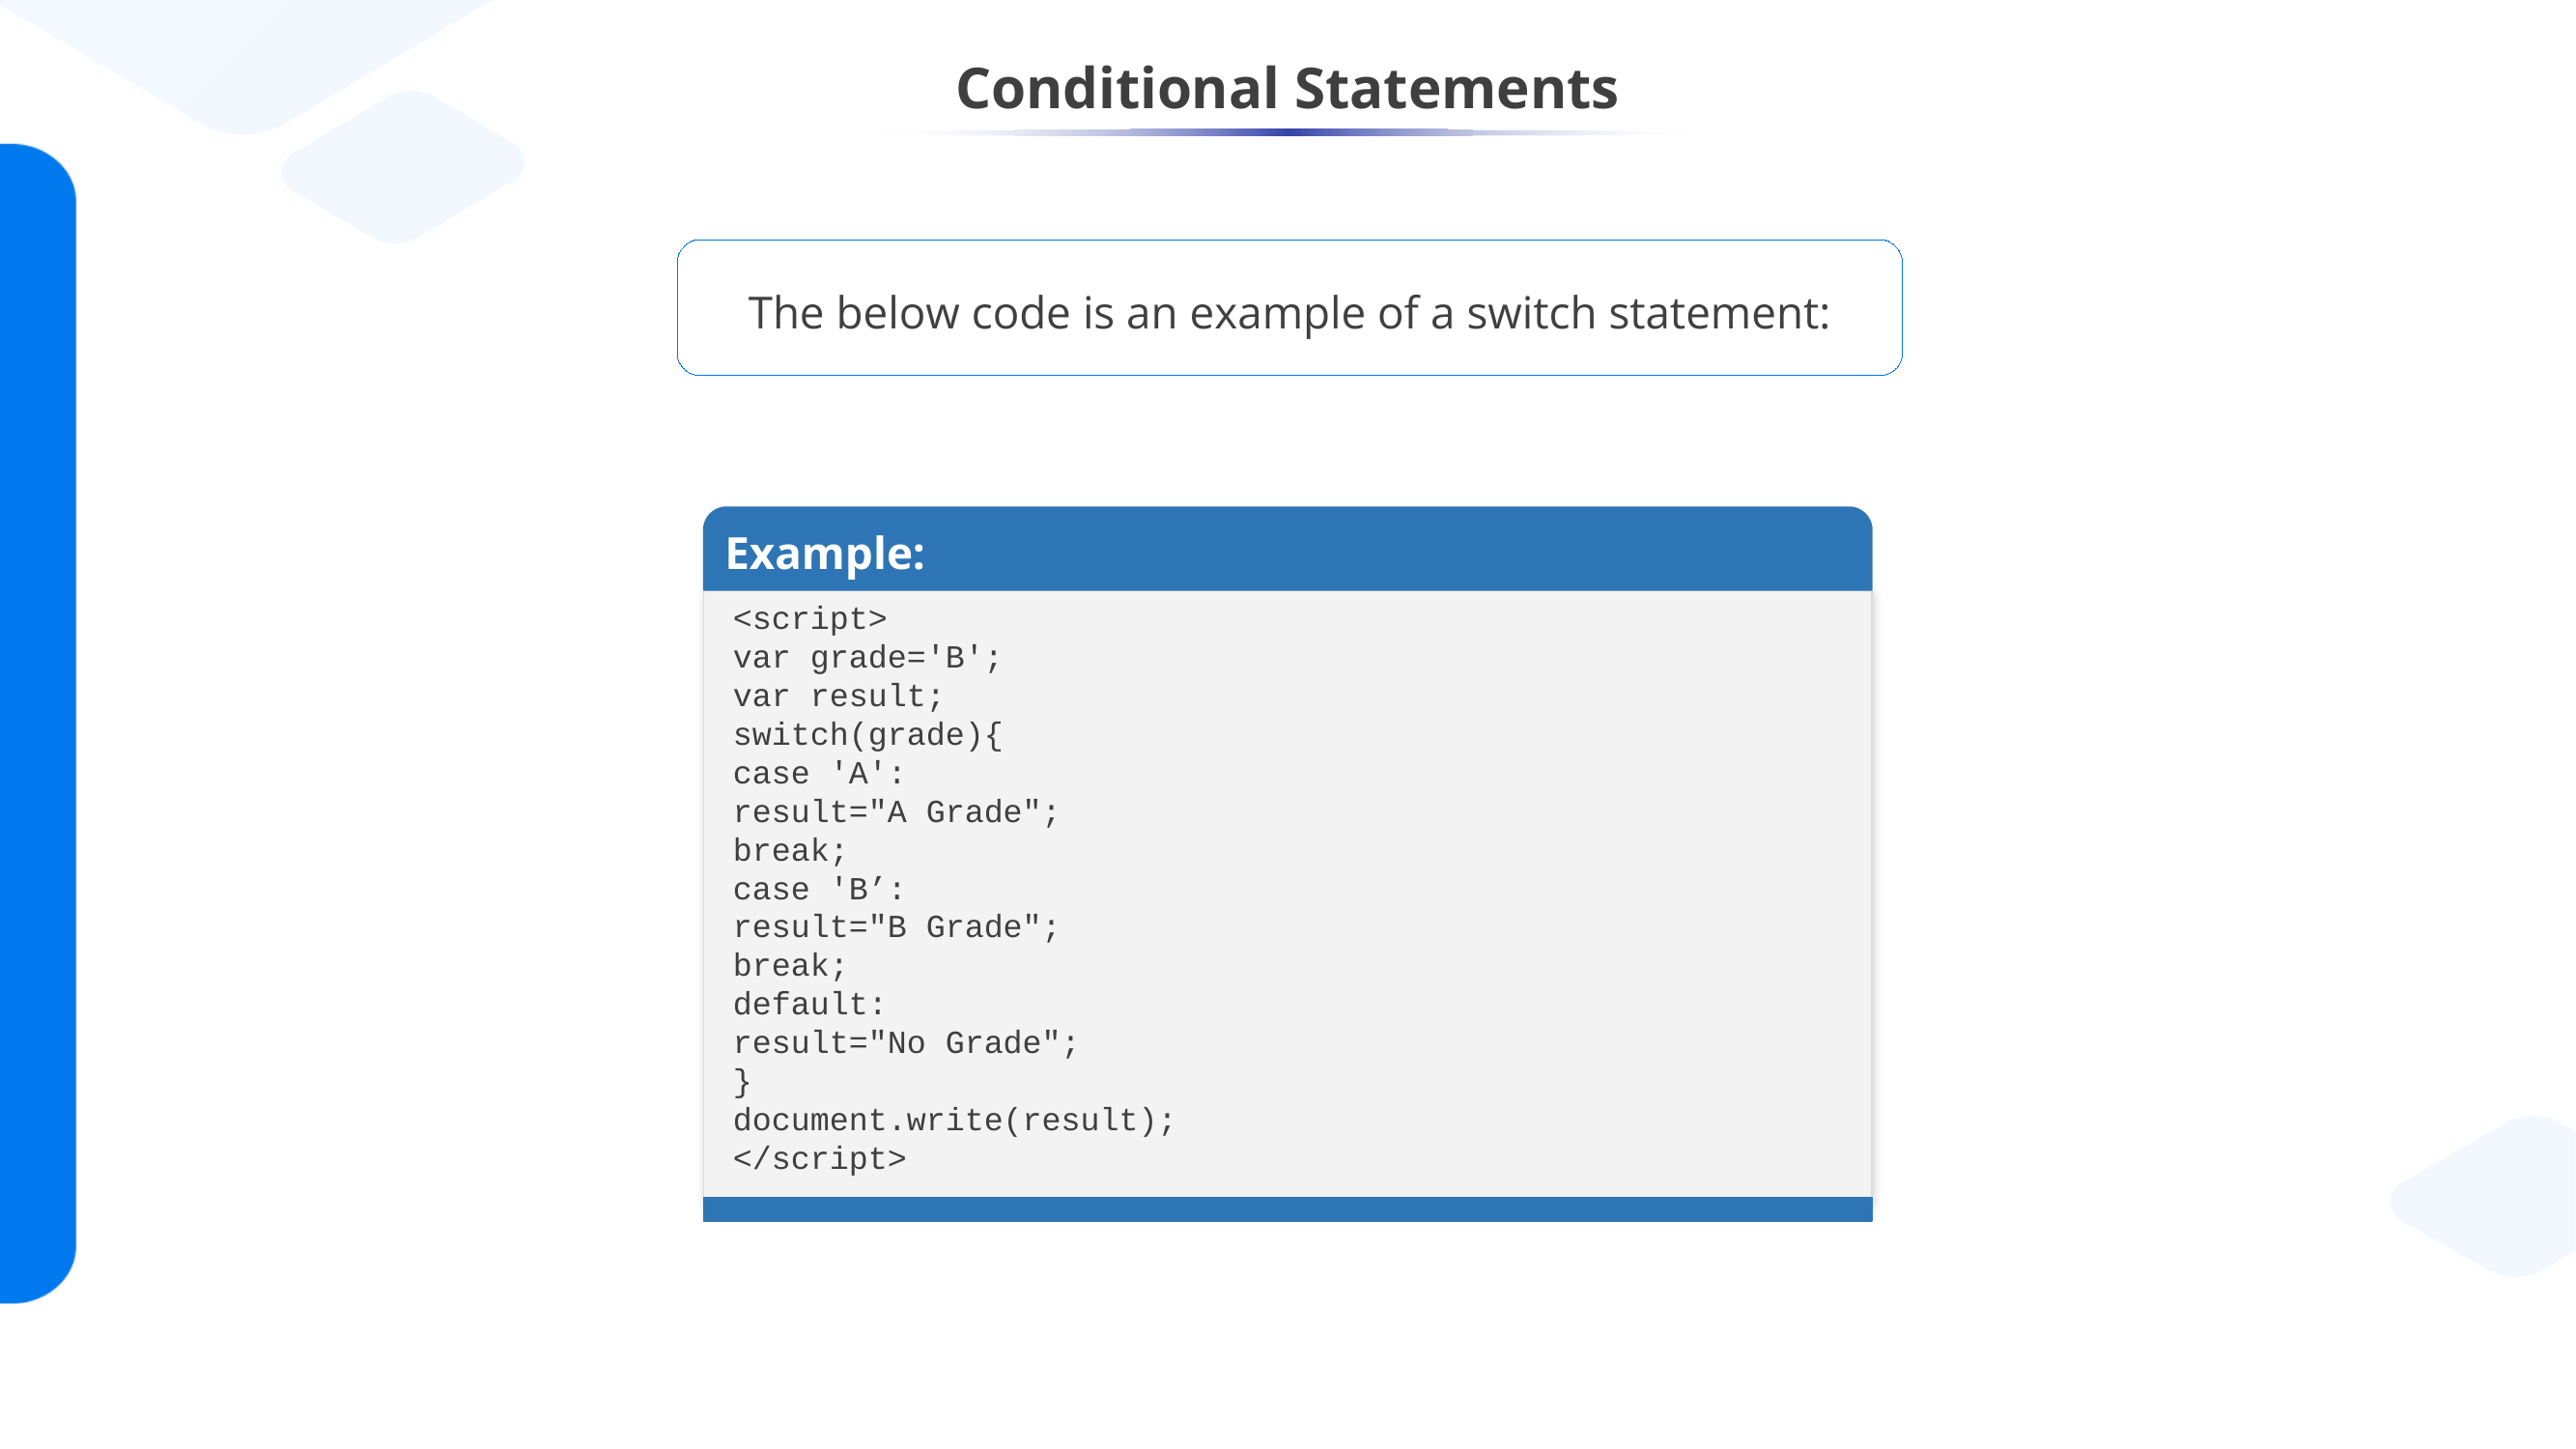

# Conditional Statements

The below code is an example of a switch statement:
Example:
<script>
var grade='B';
var result;
switch(grade){
case 'A':
result="A Grade";
break;
case 'B’:
result="B Grade";
break;
default:
result="No Grade";
}
document.write(result);
</script>